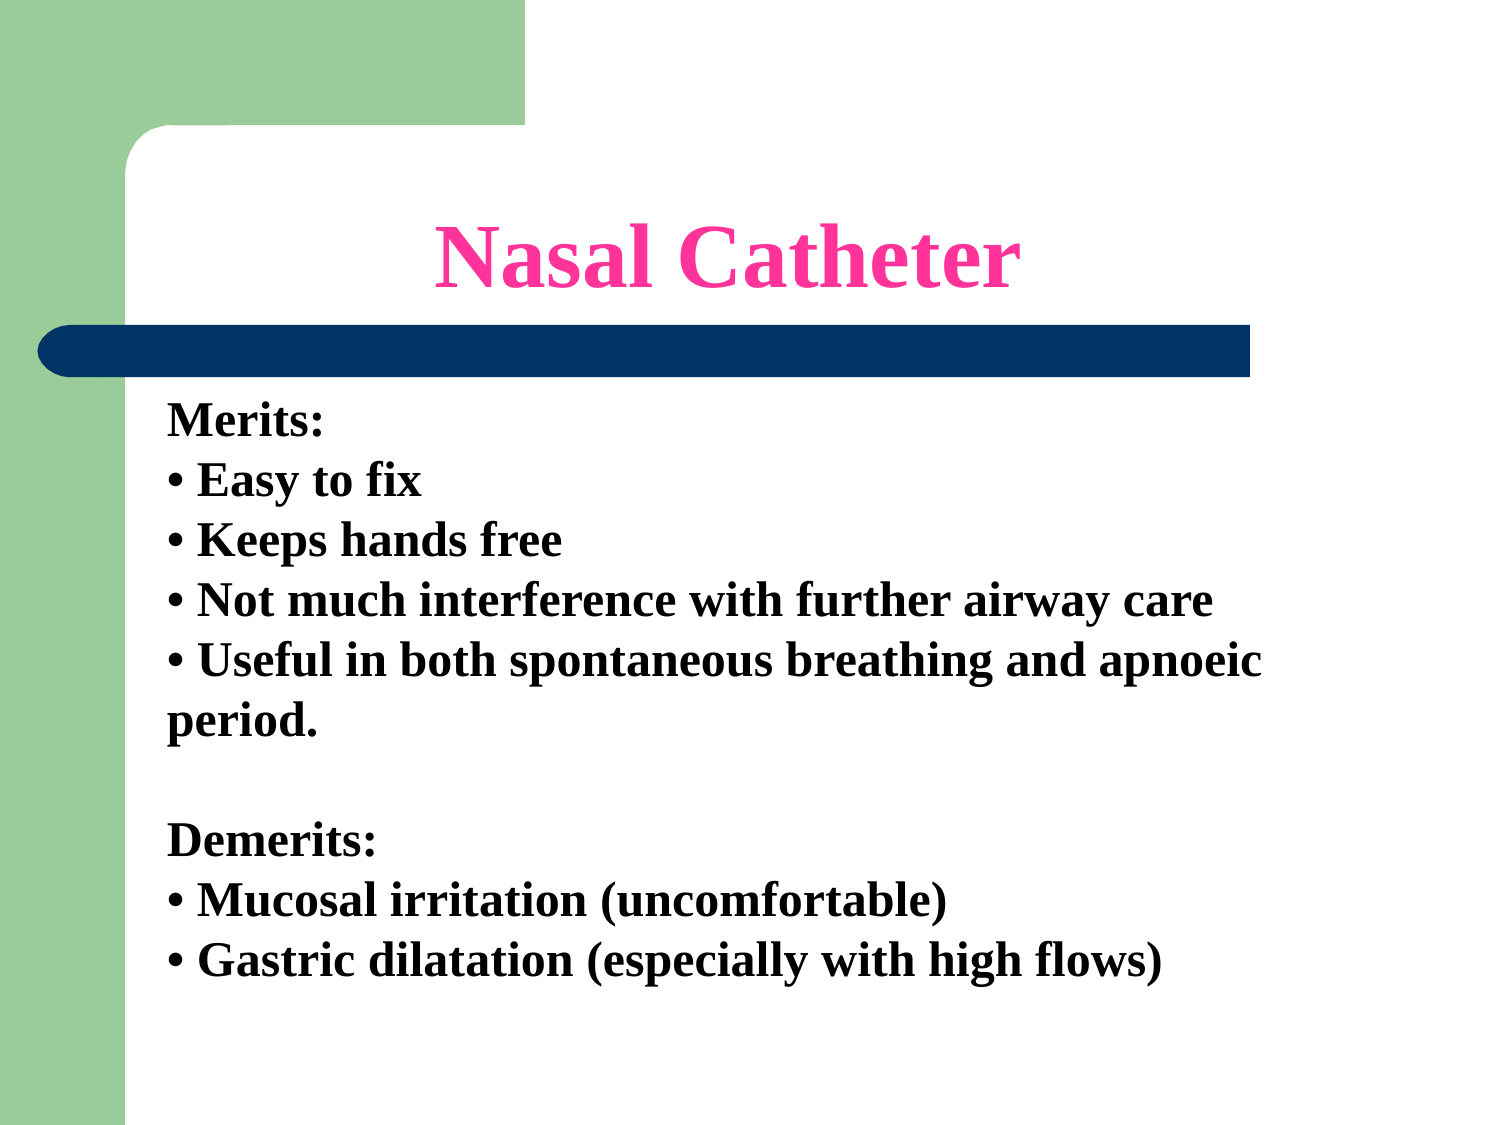

# Nasal Catheter

Merits:
• Easy to fix
• Keeps hands free
• Not much interference with further airway care
• Useful in both spontaneous breathing and apnoeic period.

Demerits:
• Mucosal irritation (uncomfortable)
• Gastric dilatation (especially with high flows)